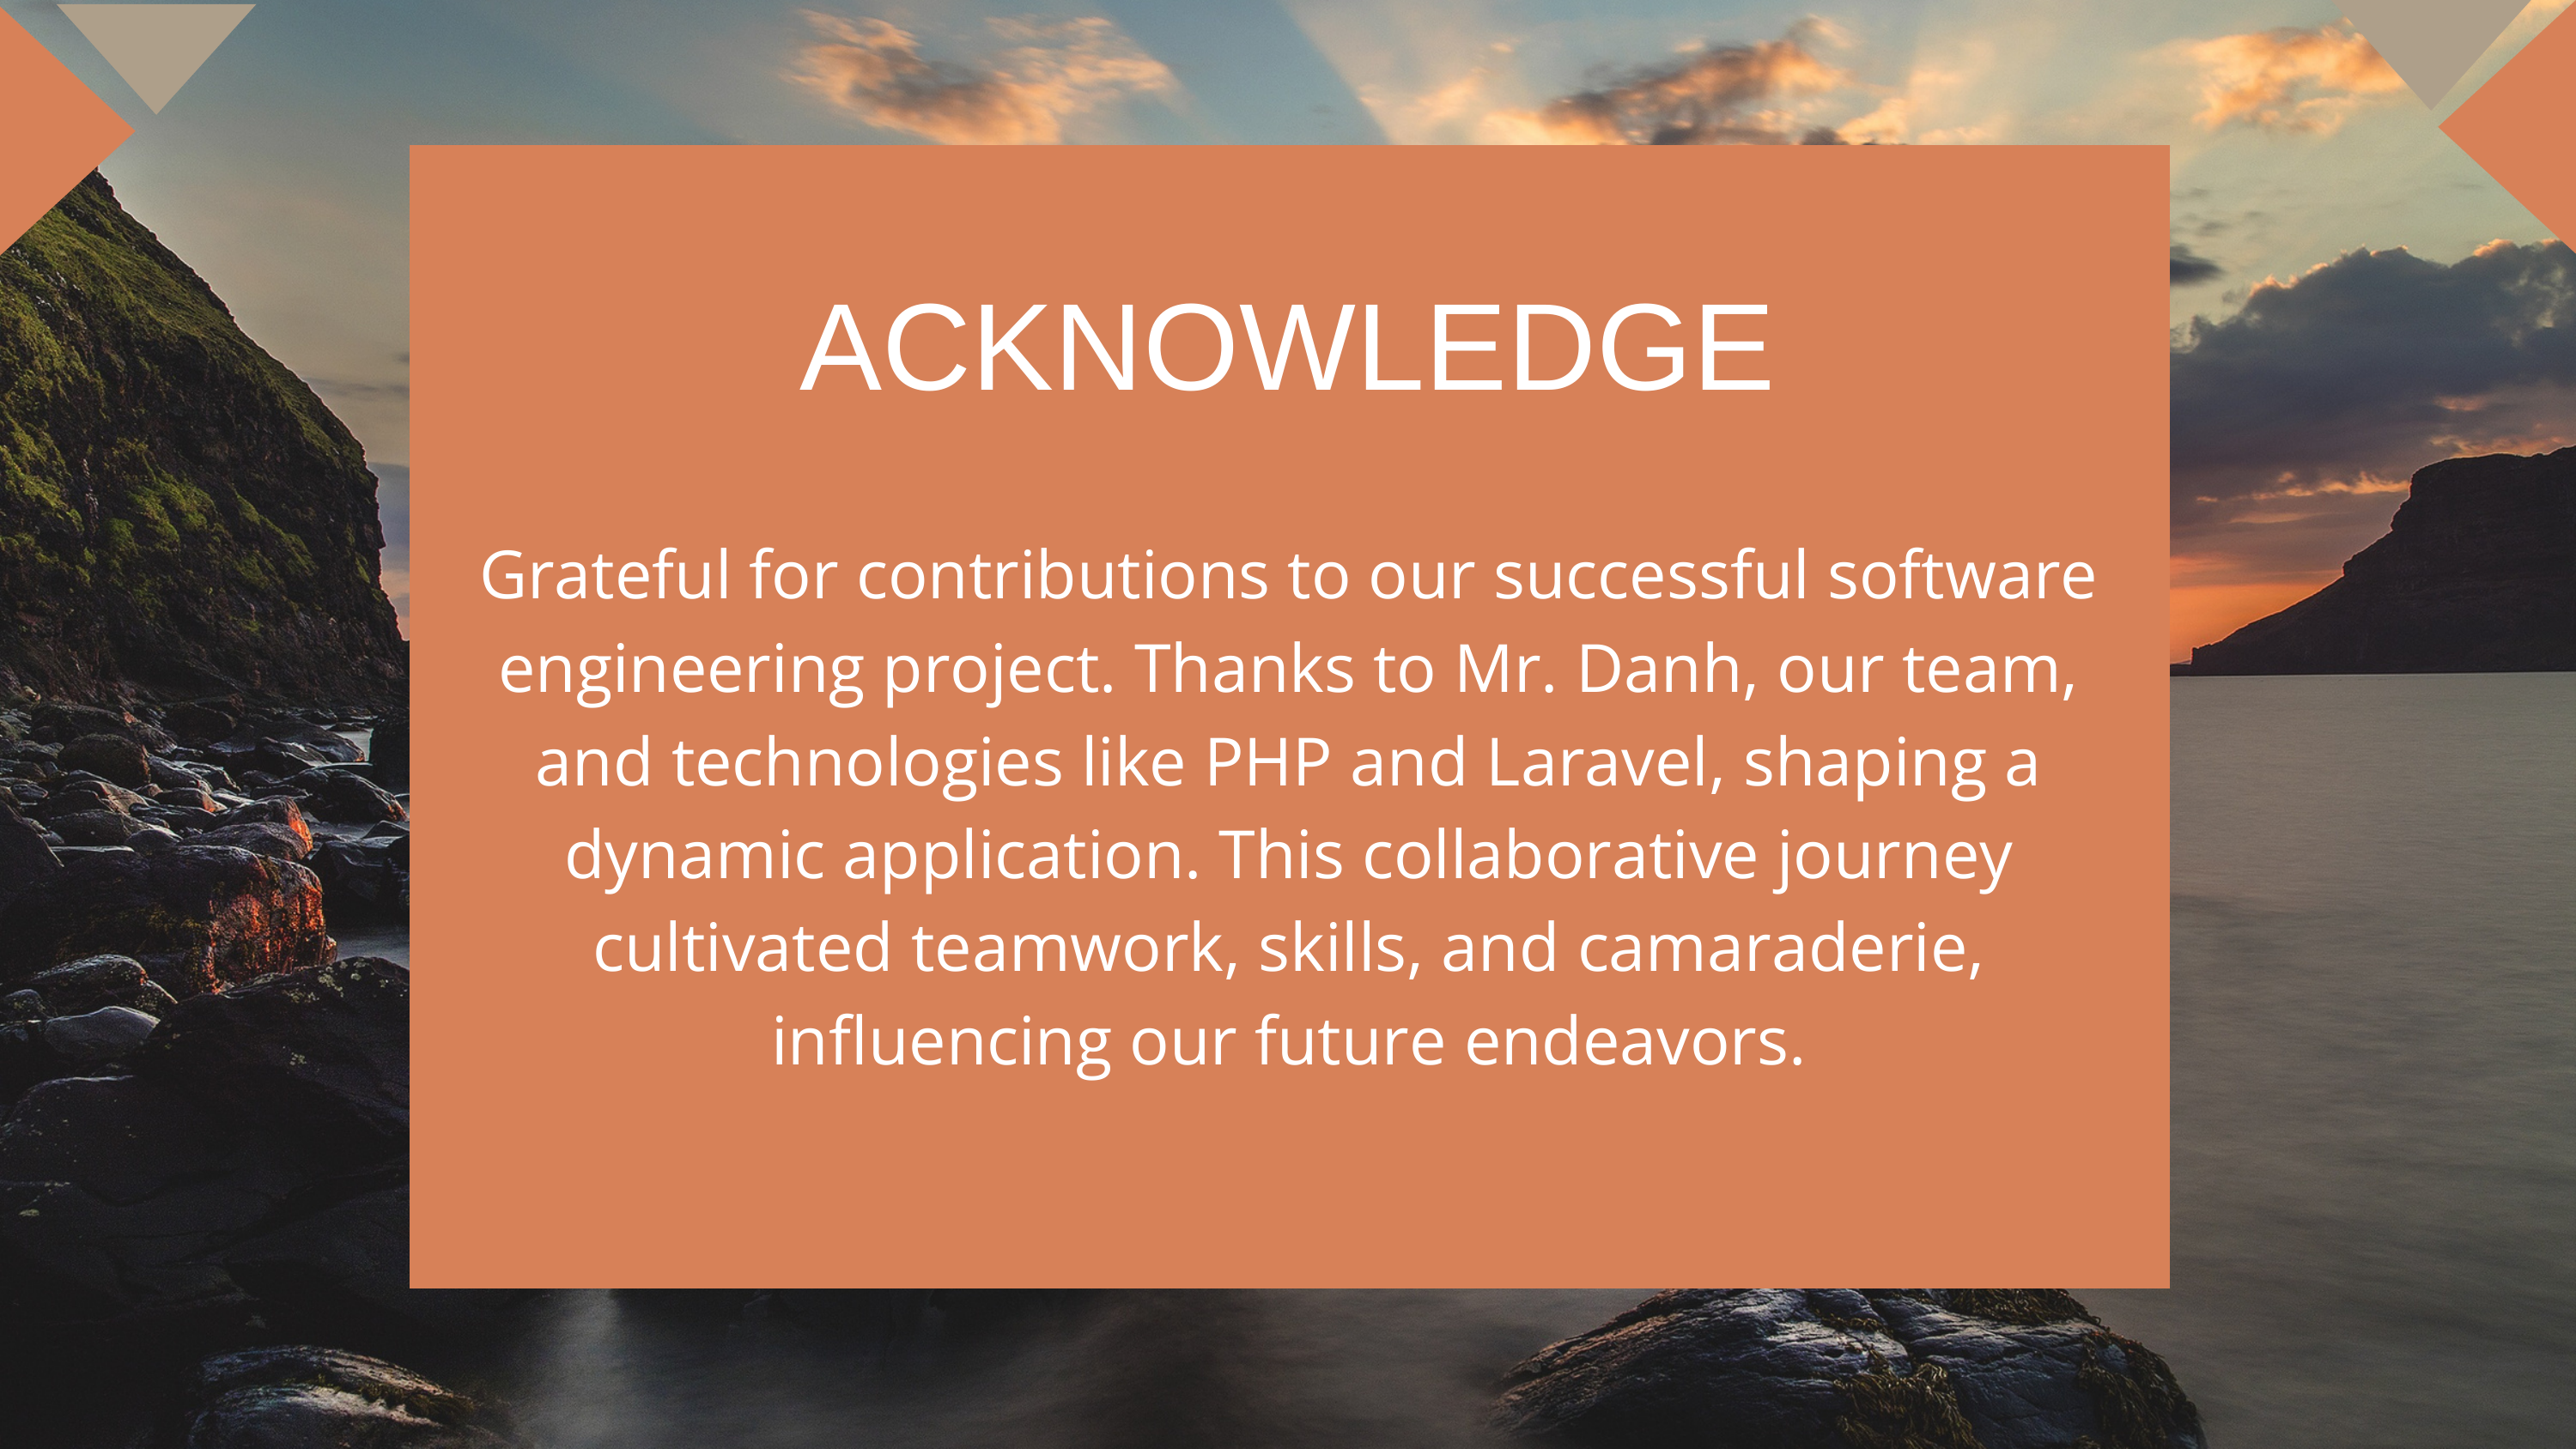

ACKNOWLEDGE
Grateful for contributions to our successful software engineering project. Thanks to Mr. Danh, our team, and technologies like PHP and Laravel, shaping a dynamic application. This collaborative journey cultivated teamwork, skills, and camaraderie, influencing our future endeavors.